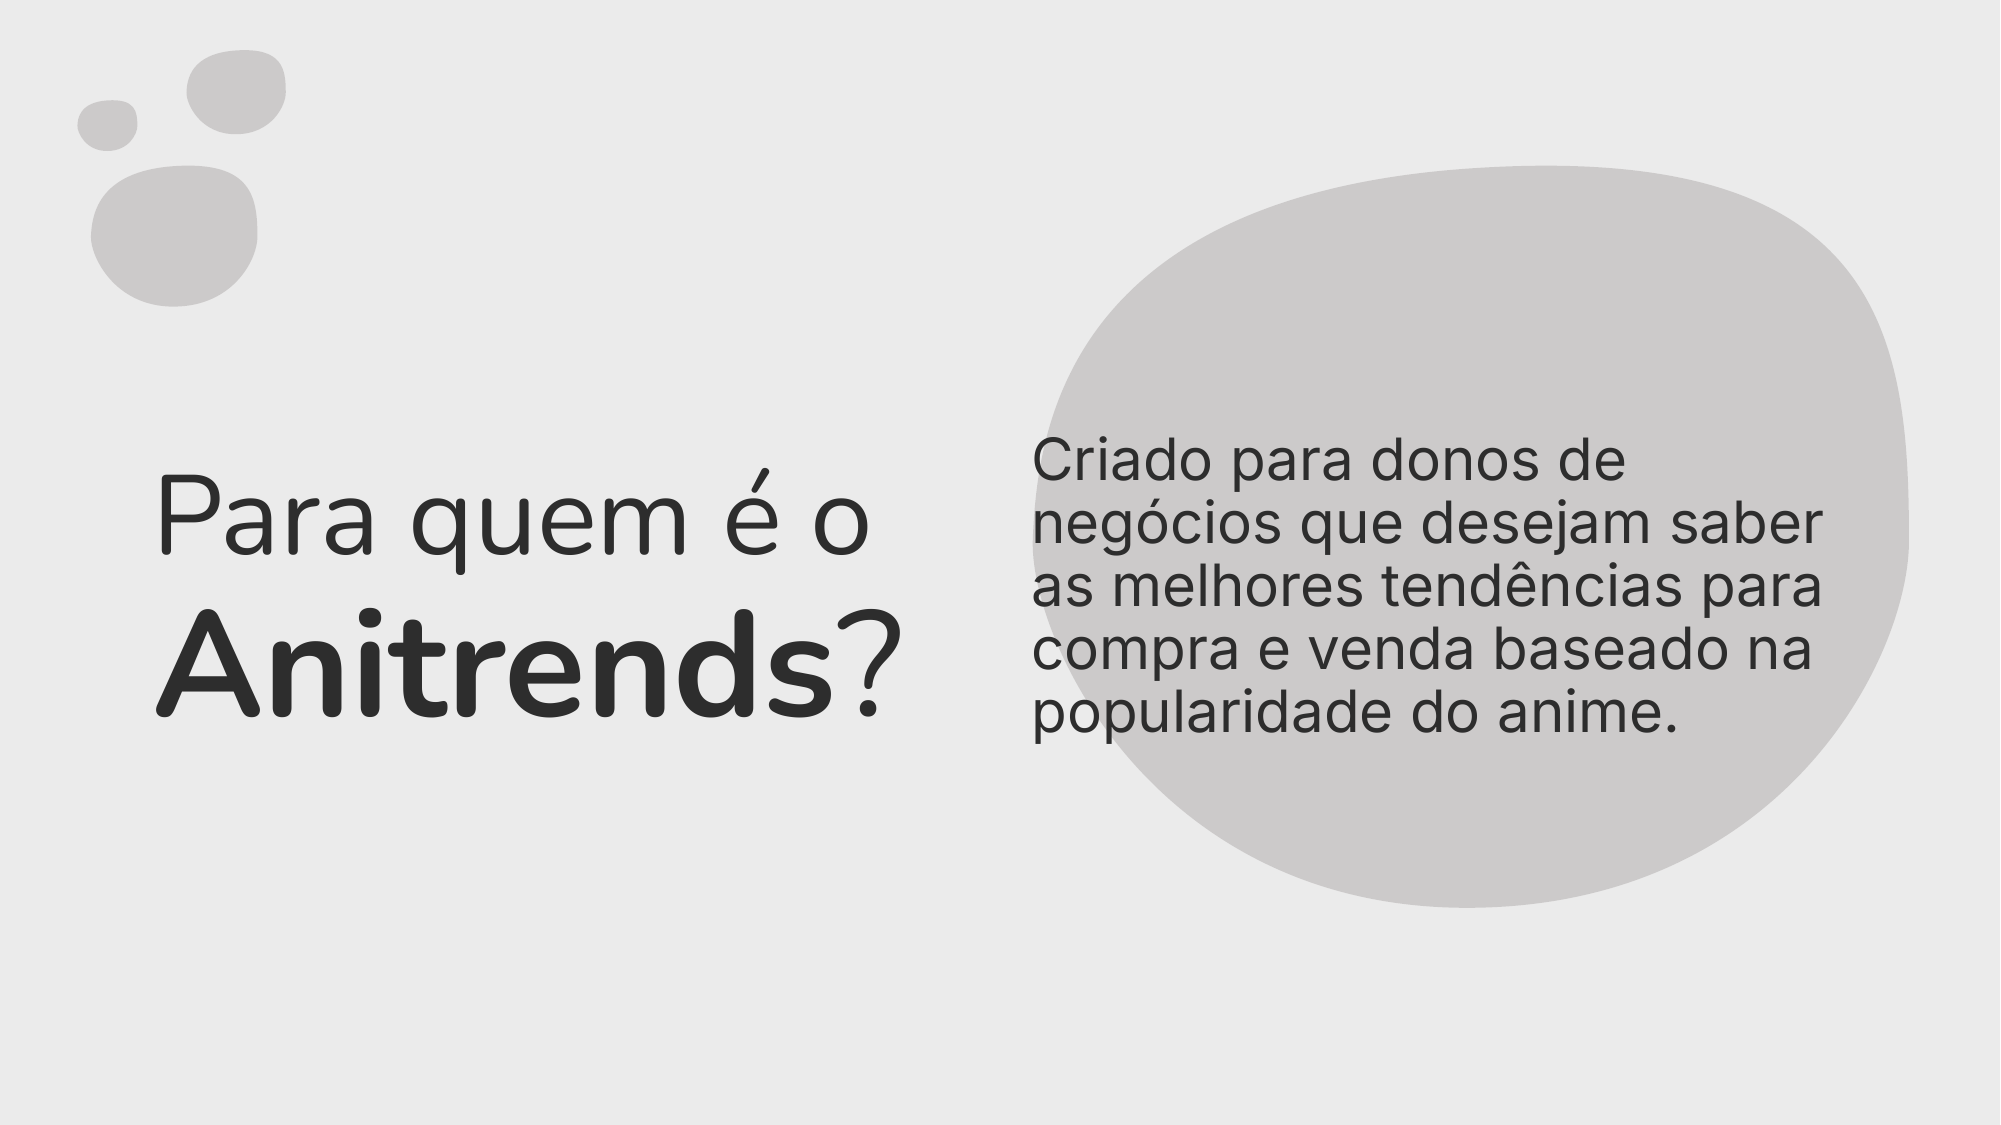

Criado para donos de negócios que desejam saber as melhores tendências para compra e venda baseado na popularidade do anime.
# Para quem é o Anitrends?